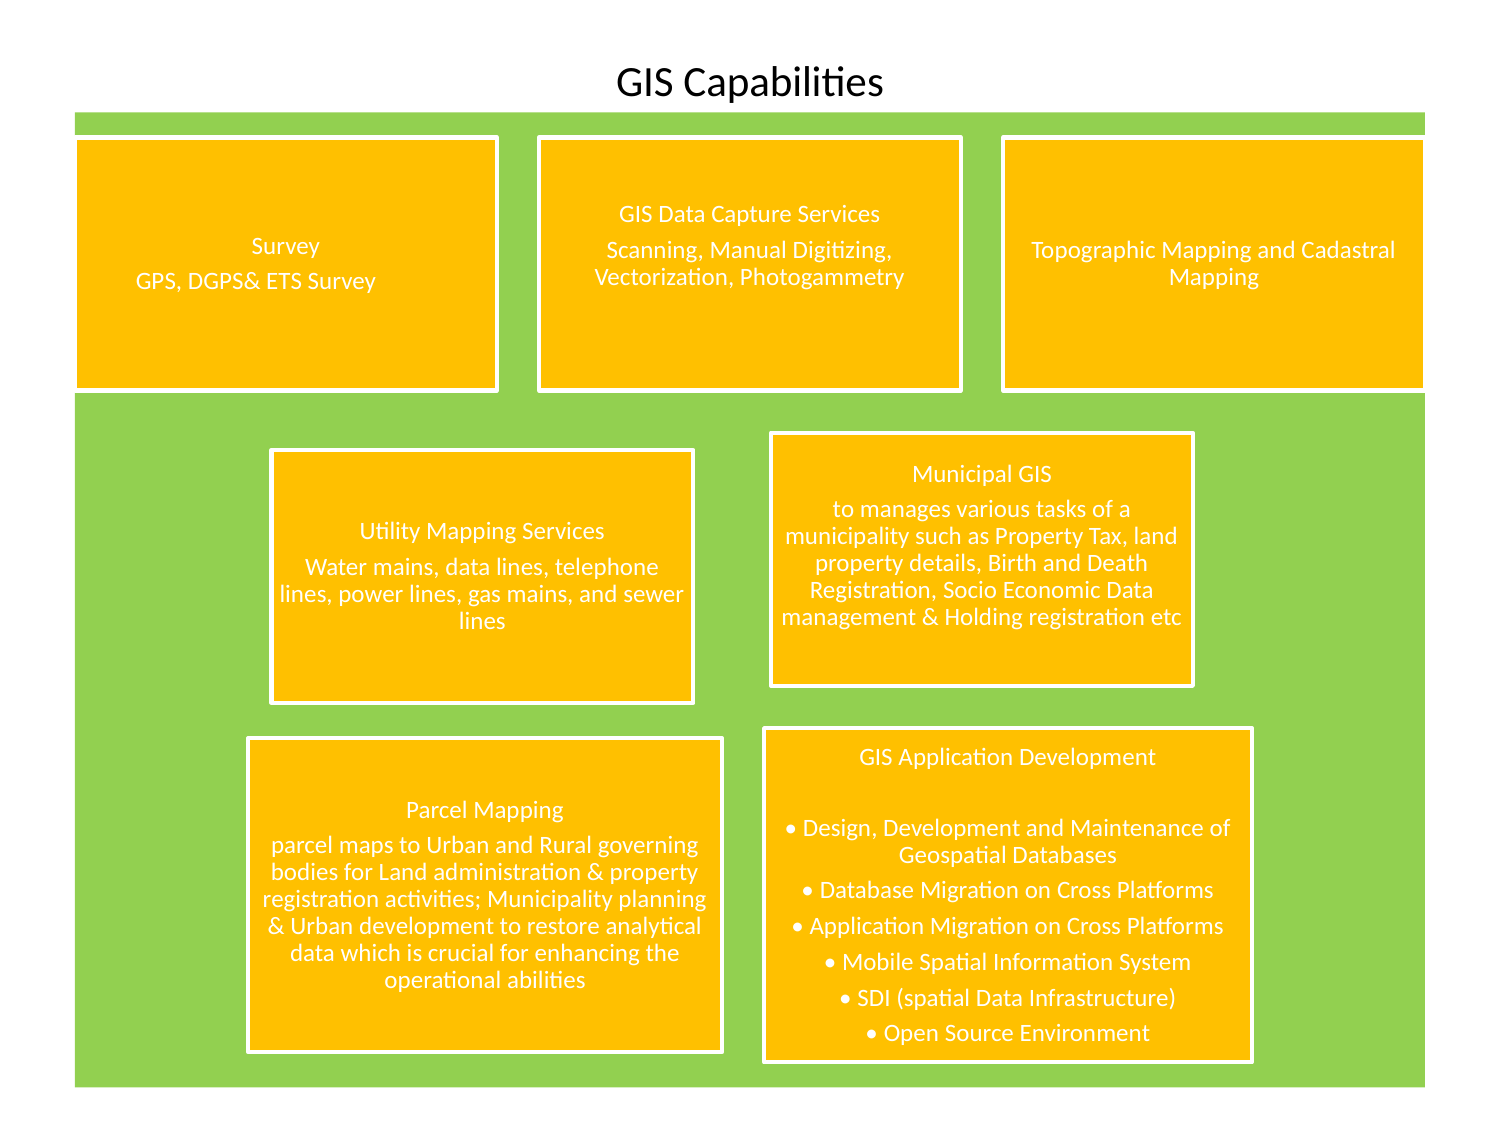

# GIS Capabilities
Survey
GPS, DGPS& ETS Survey
GIS Data Capture Services
Scanning, Manual Digitizing, Vectorization, Photogammetry

Topographic Mapping and Cadastral Mapping
Utility Mapping Services
Water mains, data lines, telephone lines, power lines, gas mains, and sewer lines
Municipal GIS
to manages various tasks of a municipality such as Property Tax, land property details, Birth and Death Registration, Socio Economic Data management & Holding registration etc
Parcel Mapping
parcel maps to Urban and Rural governing bodies for Land administration & property registration activities; Municipality planning & Urban development to restore analytical data which is crucial for enhancing the operational abilities
GIS Application Development

• Design, Development and Maintenance of Geospatial Databases
• Database Migration on Cross Platforms
• Application Migration on Cross Platforms
• Mobile Spatial Information System
• SDI (spatial Data Infrastructure)
• Open Source Environment